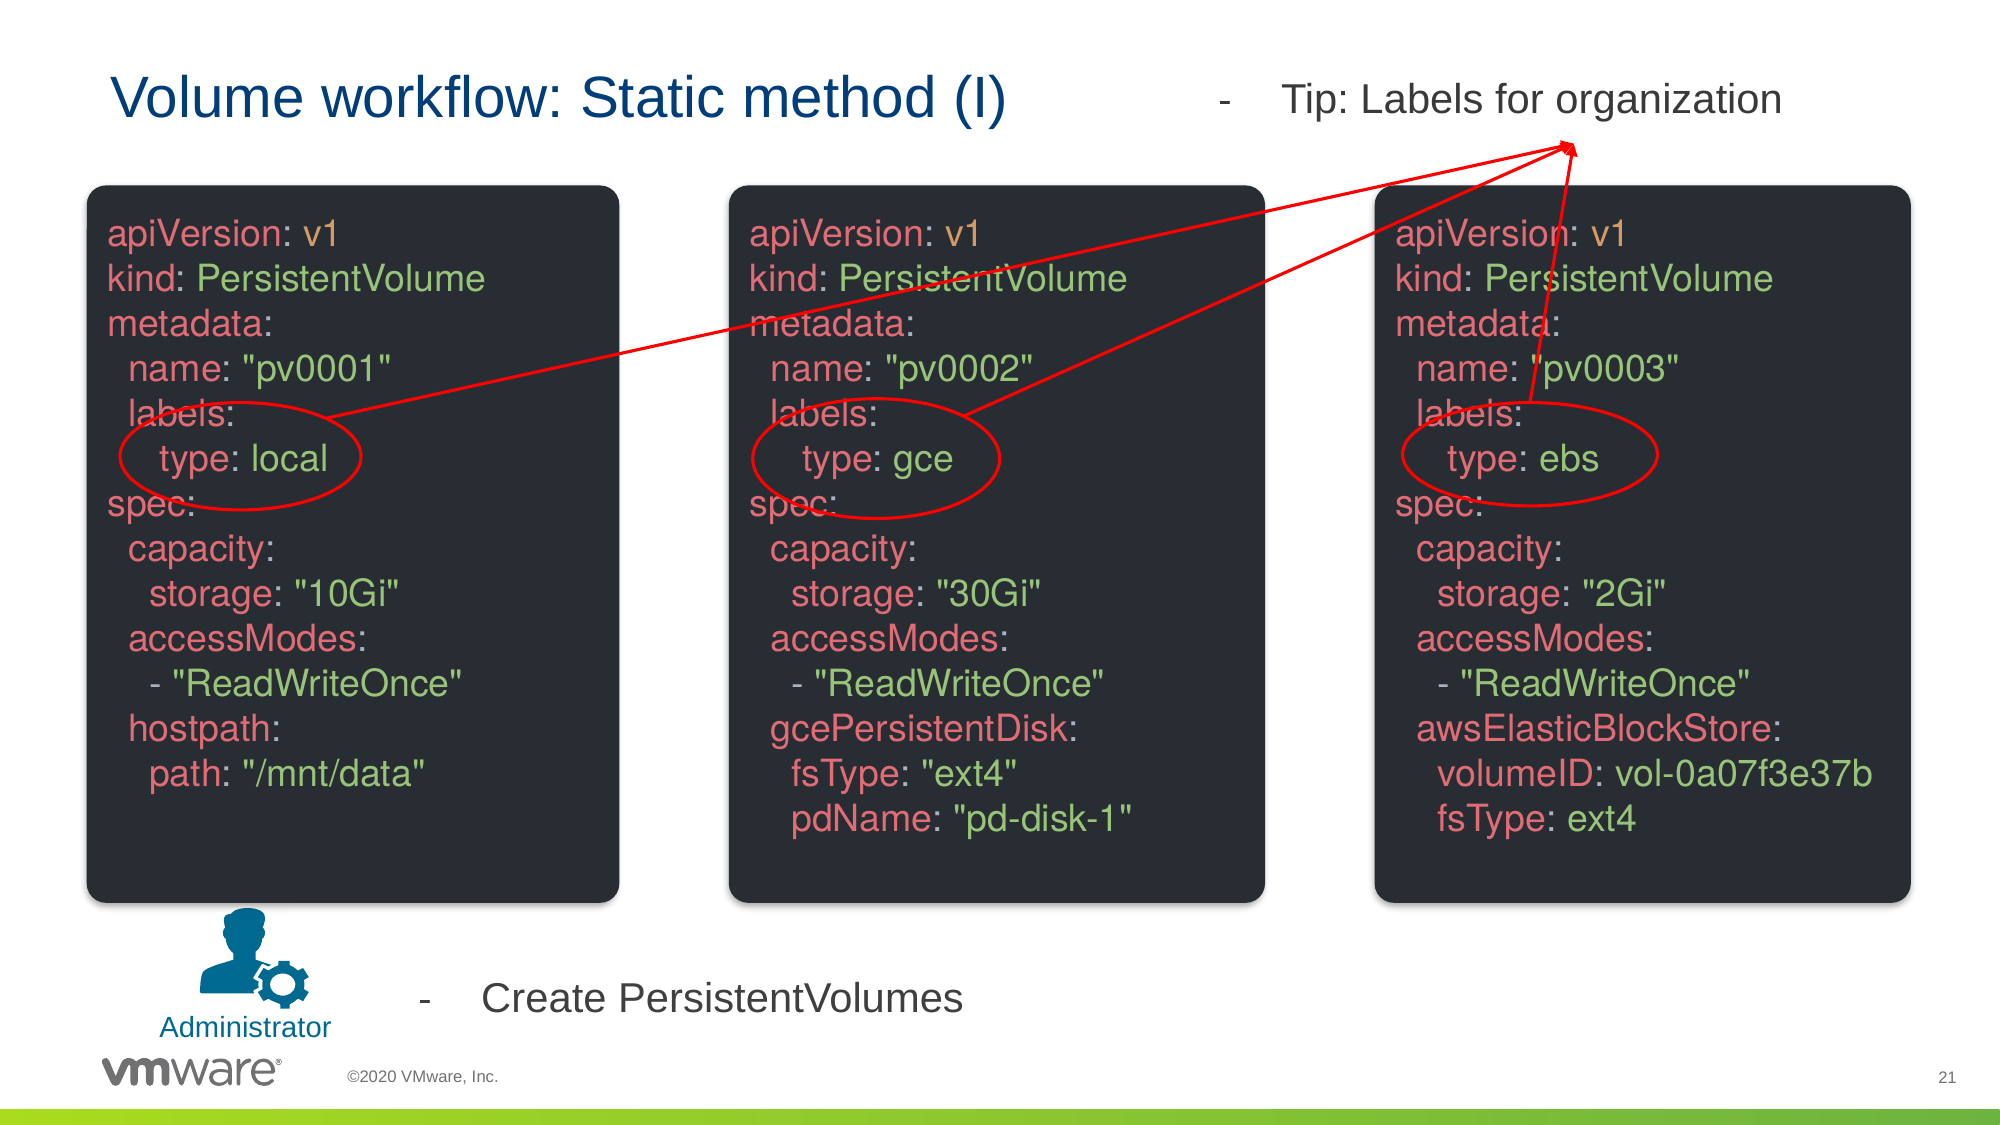

Tip: Labels for organization

# Volume workflow: Static method (I)
apiVersion: v1
kind: PersistentVolume
metadata:
  name: "pv0001"
  labels:
     type: local
spec:
  capacity:
    storage: "10Gi"
  accessModes:
    - "ReadWriteOnce"
  hostpath:
    path: "/mnt/data"

apiVersion: v1
kind: PersistentVolume
metadata:
  name: "pv0002"
  labels:
     type: gce
spec:
  capacity:
    storage: "30Gi"
  accessModes:
    - "ReadWriteOnce"
  gcePersistentDisk:
    fsType: "ext4"
    pdName: "pd-disk-1"

apiVersion: v1
kind: PersistentVolume
metadata:
  name: "pv0003"
  labels:
     type: ebs
spec:
  capacity:
    storage: "2Gi"
  accessModes:
    - "ReadWriteOnce"
  awsElasticBlockStore:
    volumeID: vol-0a07f3e37b
    fsType: ext4

  Administrator
Create PersistentVolumes